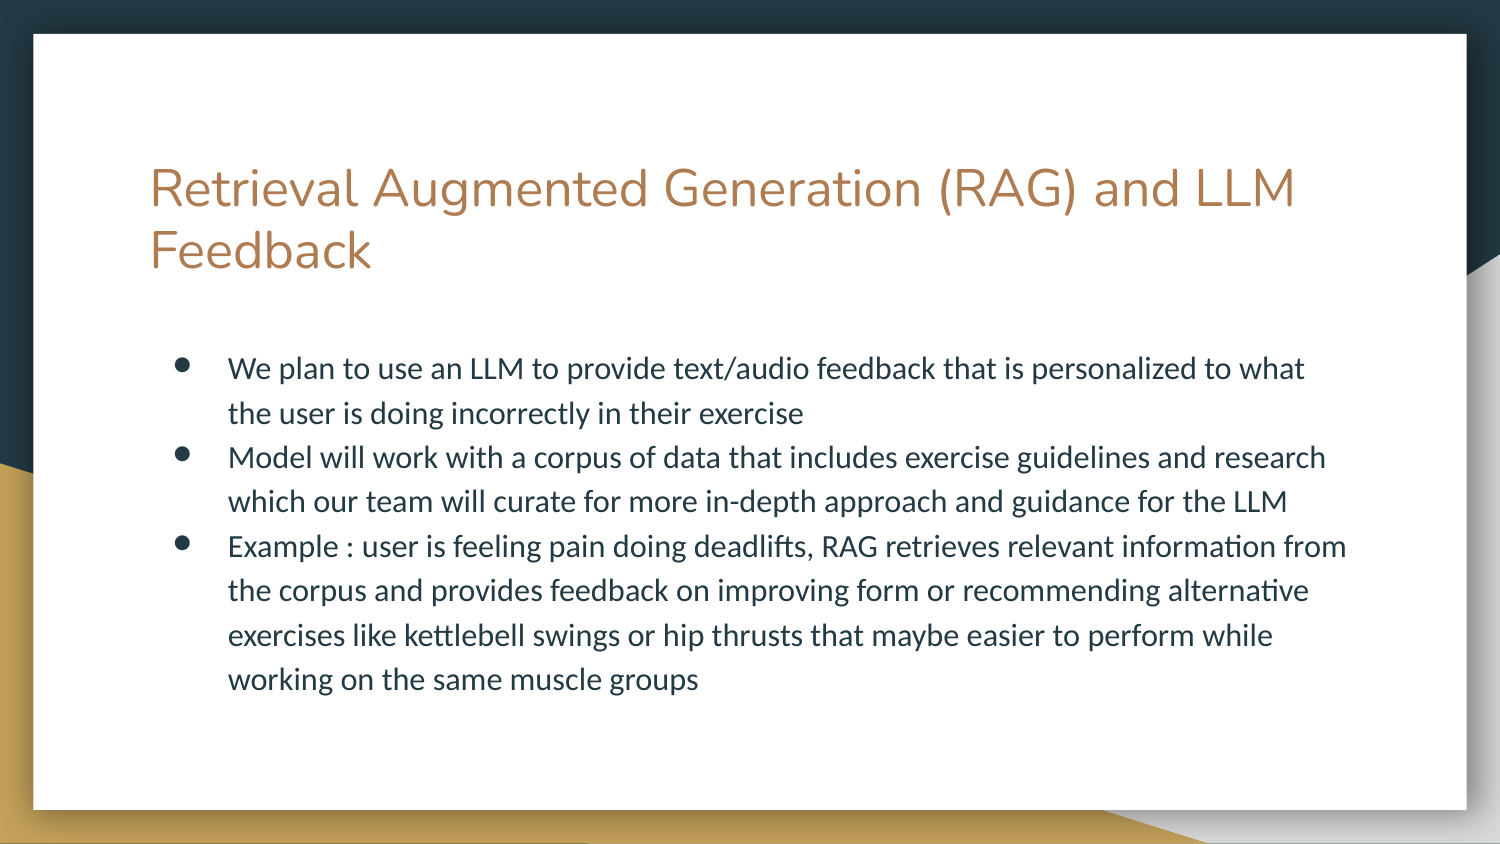

# Retrieval Augmented Generation (RAG) and LLM Feedback
We plan to use an LLM to provide text/audio feedback that is personalized to what the user is doing incorrectly in their exercise
Model will work with a corpus of data that includes exercise guidelines and research which our team will curate for more in-depth approach and guidance for the LLM
Example : user is feeling pain doing deadlifts, RAG retrieves relevant information from the corpus and provides feedback on improving form or recommending alternative exercises like kettlebell swings or hip thrusts that maybe easier to perform while working on the same muscle groups